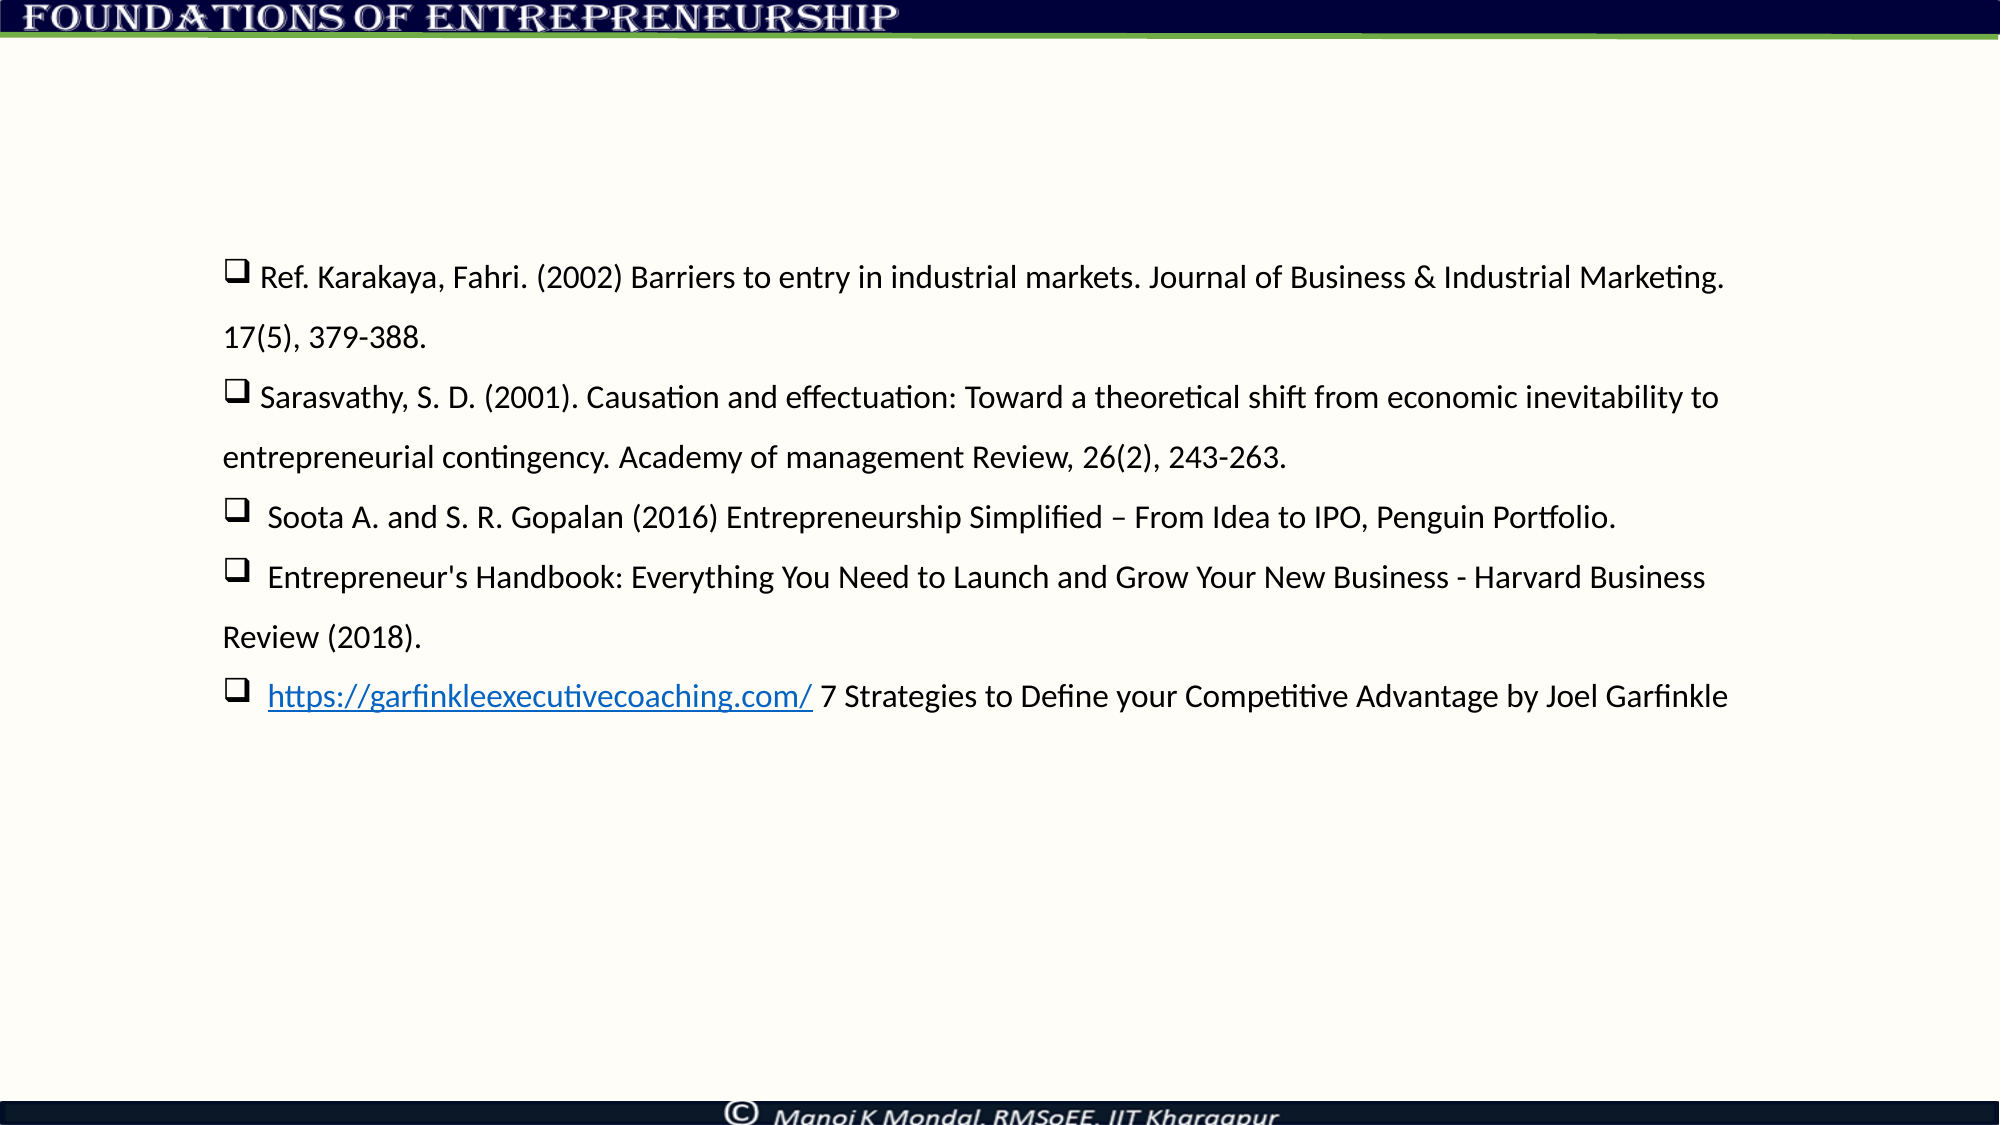

Ref. Karakaya, Fahri. (2002) Barriers to entry in industrial markets. Journal of Business & Industrial Marketing. 17(5), 379-388.
 Sarasvathy, S. D. (2001). Causation and effectuation: Toward a theoretical shift from economic inevitability to entrepreneurial contingency. Academy of management Review, 26(2), 243-263.
  Soota A. and S. R. Gopalan (2016) Entrepreneurship Simplified – From Idea to IPO, Penguin Portfolio.
  Entrepreneur's Handbook: Everything You Need to Launch and Grow Your New Business - Harvard Business Review (2018).
  https://garfinkleexecutivecoaching.com/ 7 Strategies to Define your Competitive Advantage by Joel Garfinkle